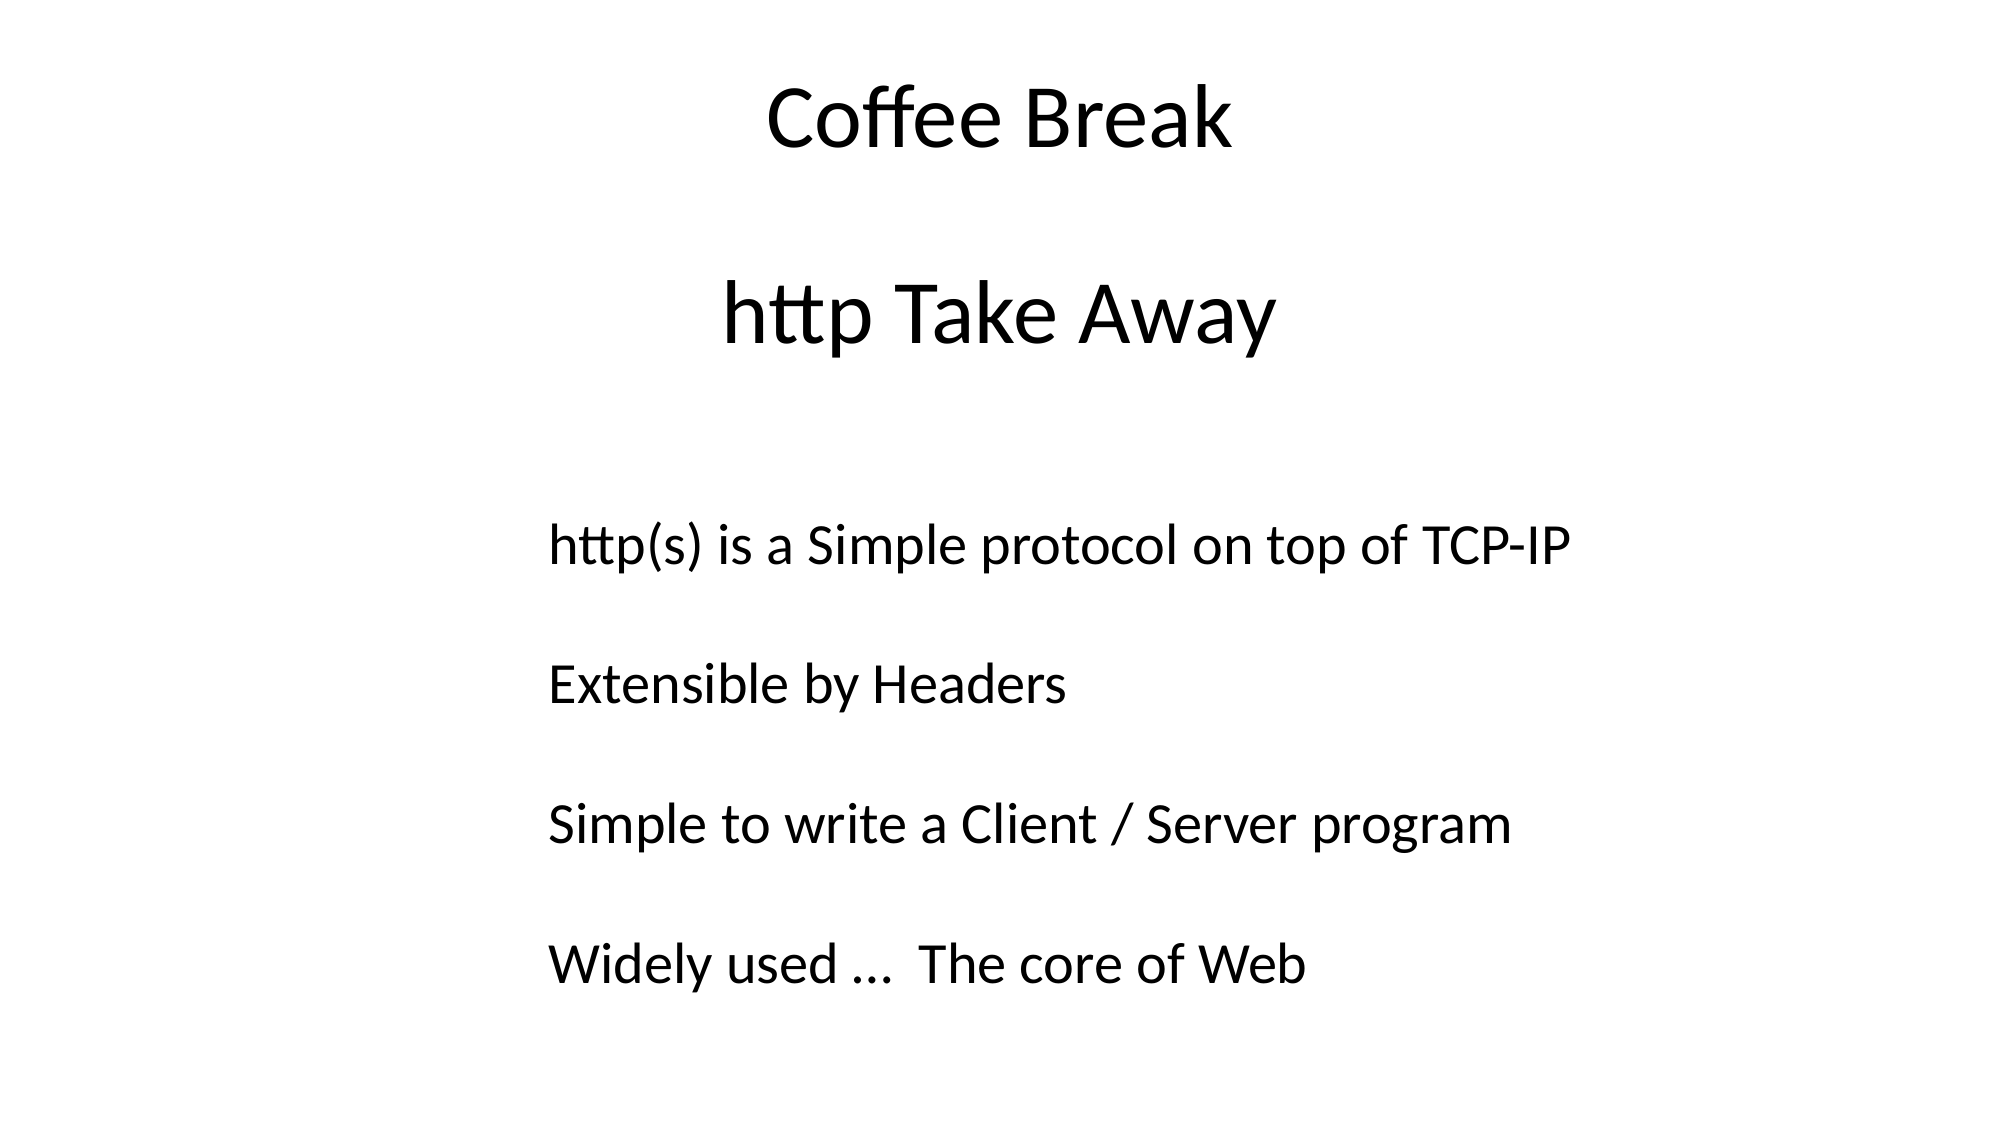

# Coffee Break http Take Away
http(s) is a Simple protocol on top of TCP-IP

Extensible by Headers

Simple to write a Client / Server program

Widely used …  The core of Web